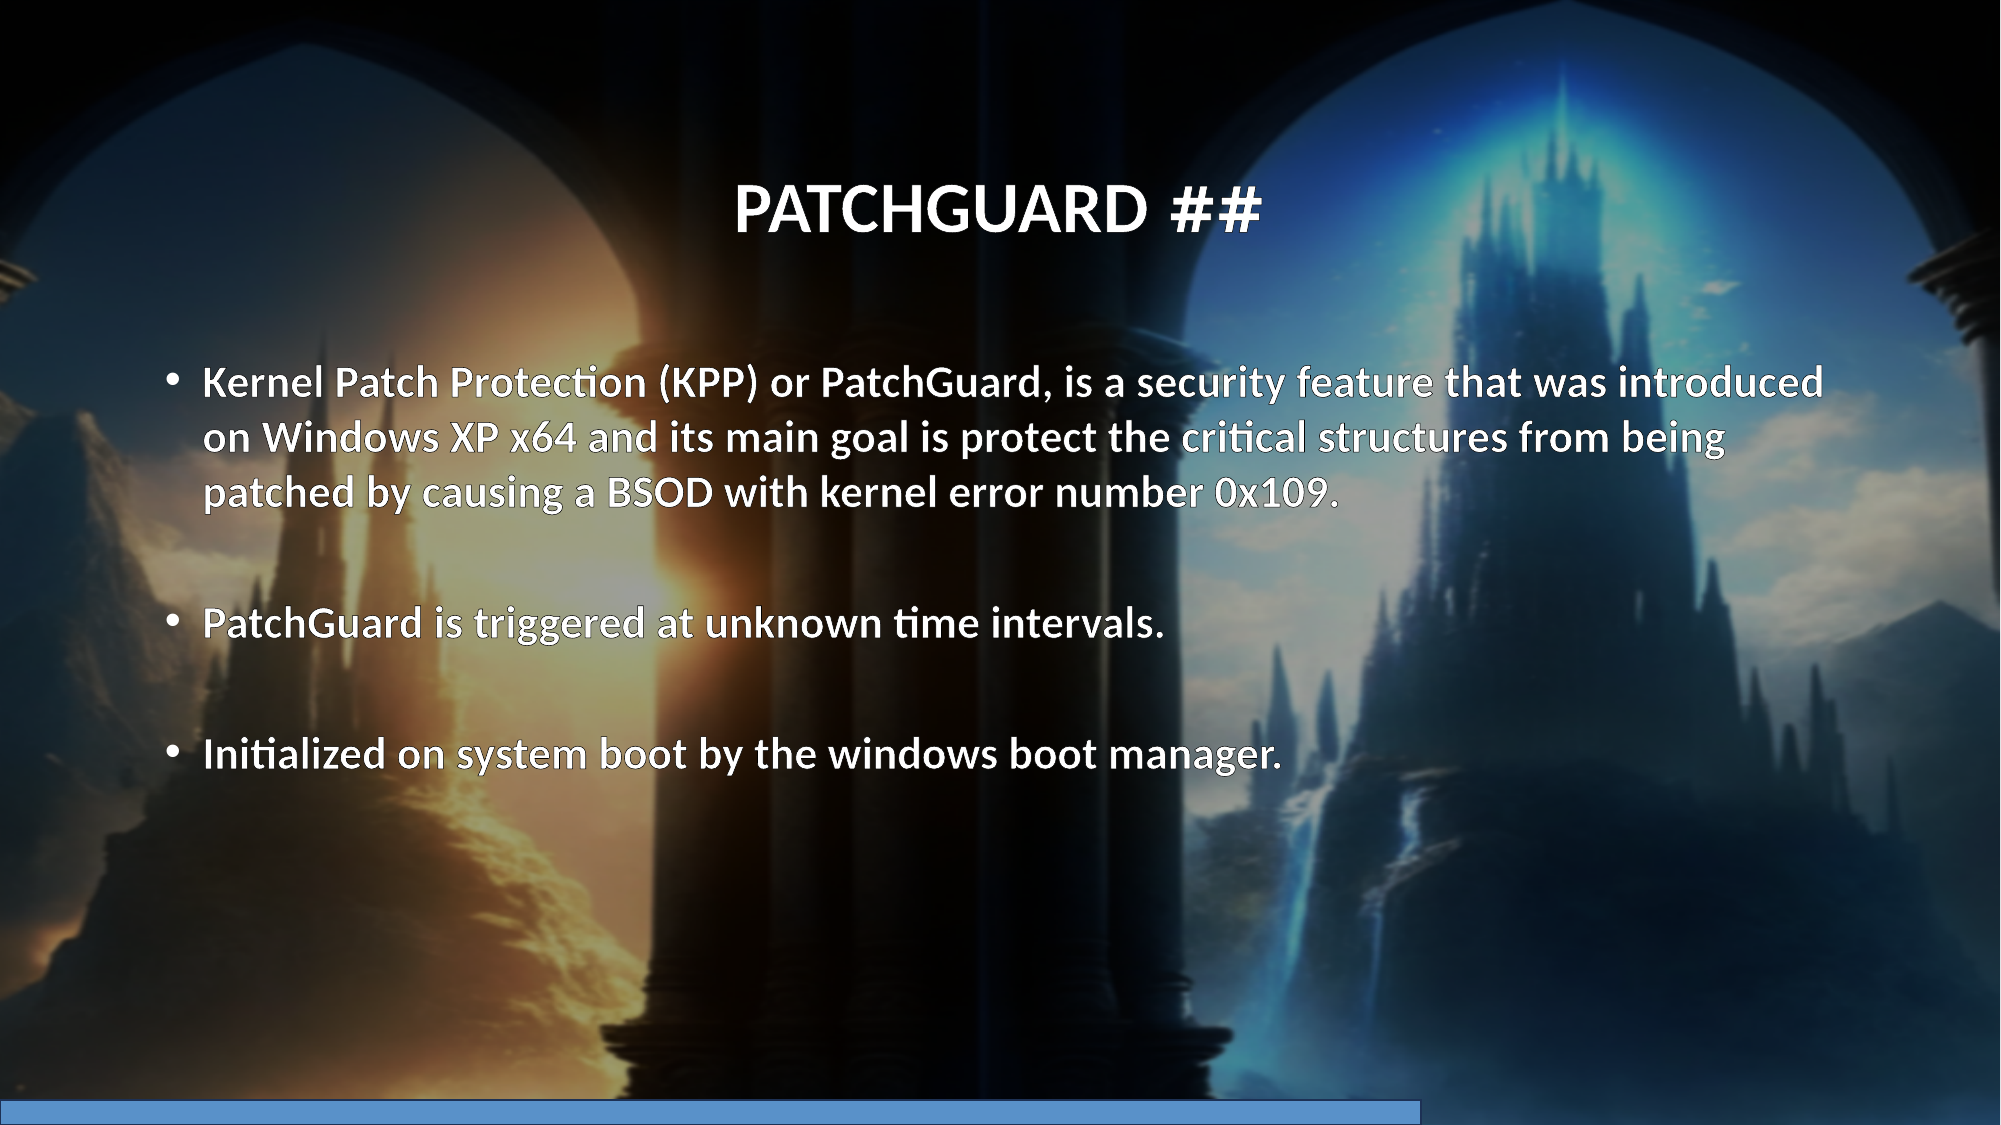

# ## PATCHGUARD
Kernel Patch Protection (KPP) or PatchGuard, is a security feature that was introduced on Windows XP x64 and its main goal is protect the critical structures from being patched by causing a BSOD with kernel error number 0x109.
PatchGuard is triggered at unknown time intervals.
Initialized on system boot by the windows boot manager.